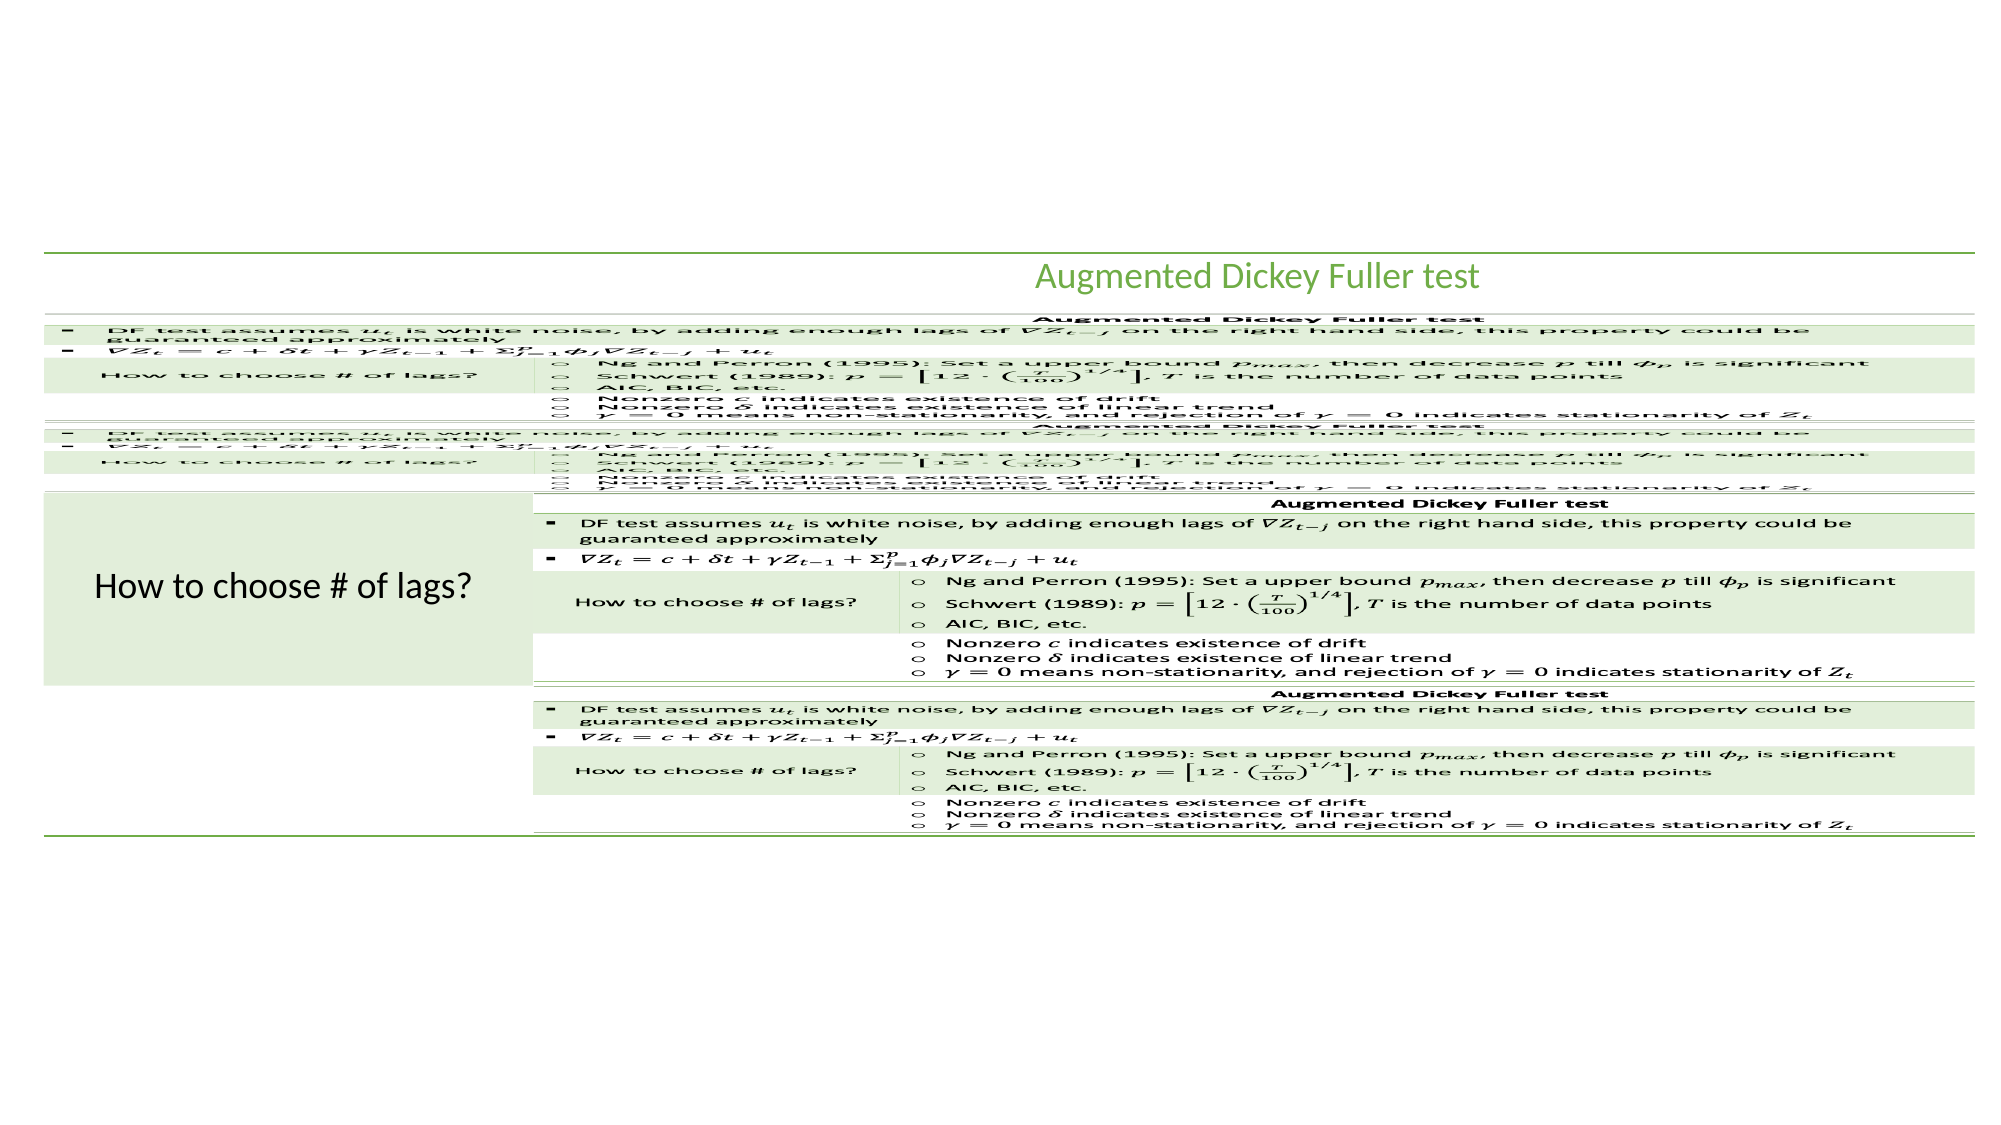

|  | Augmented Dickey Fuller test |
| --- | --- |
|  |  |
|  |  |
| How to choose # of lags? |  |
|  |  |